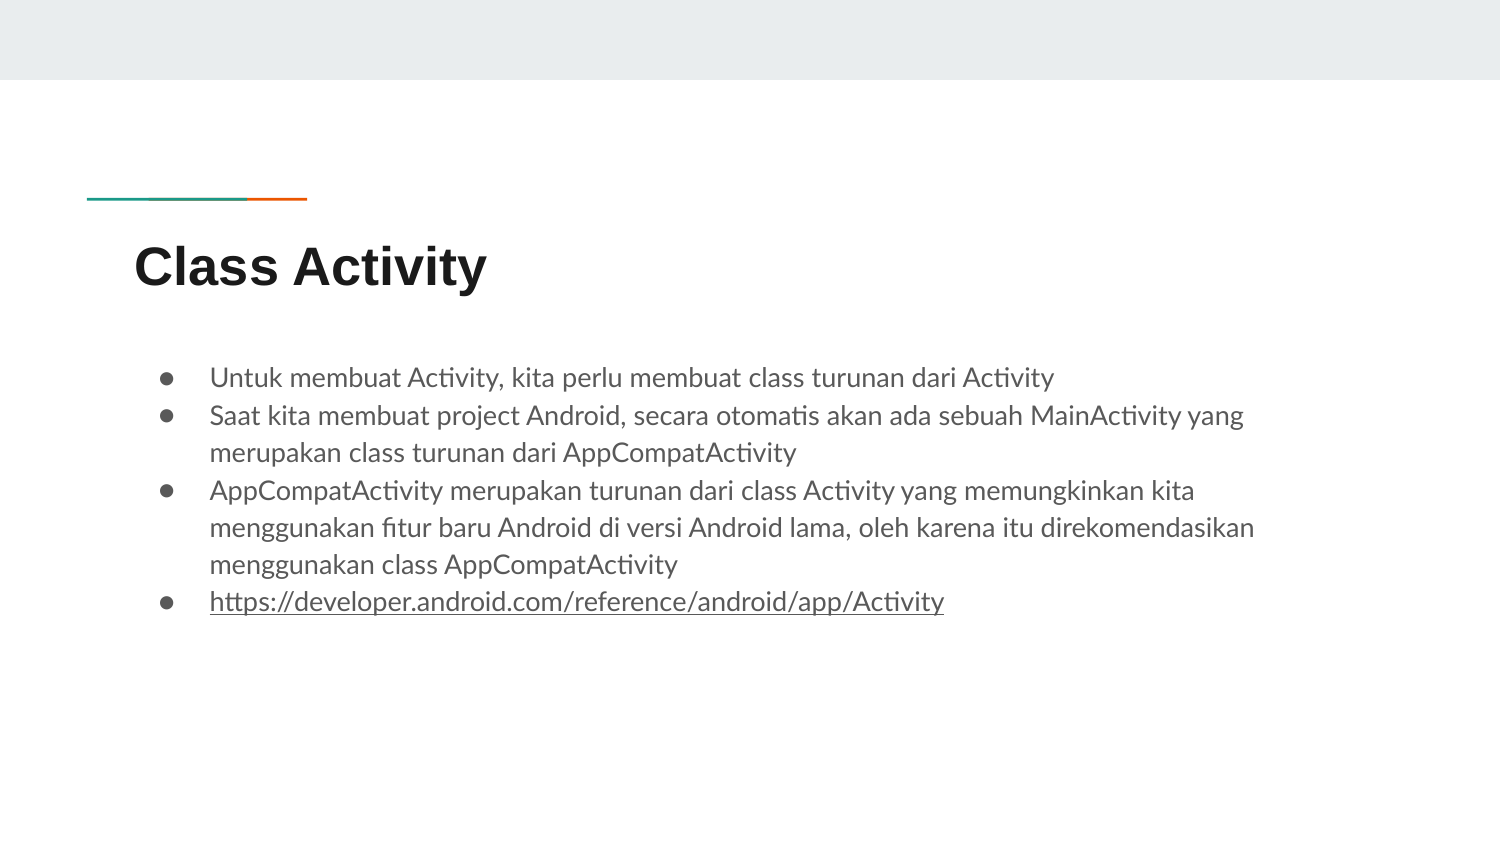

# Class Activity
Untuk membuat Activity, kita perlu membuat class turunan dari Activity
Saat kita membuat project Android, secara otomatis akan ada sebuah MainActivity yang merupakan class turunan dari AppCompatActivity
AppCompatActivity merupakan turunan dari class Activity yang memungkinkan kita menggunakan fitur baru Android di versi Android lama, oleh karena itu direkomendasikan menggunakan class AppCompatActivity
https://developer.android.com/reference/android/app/Activity